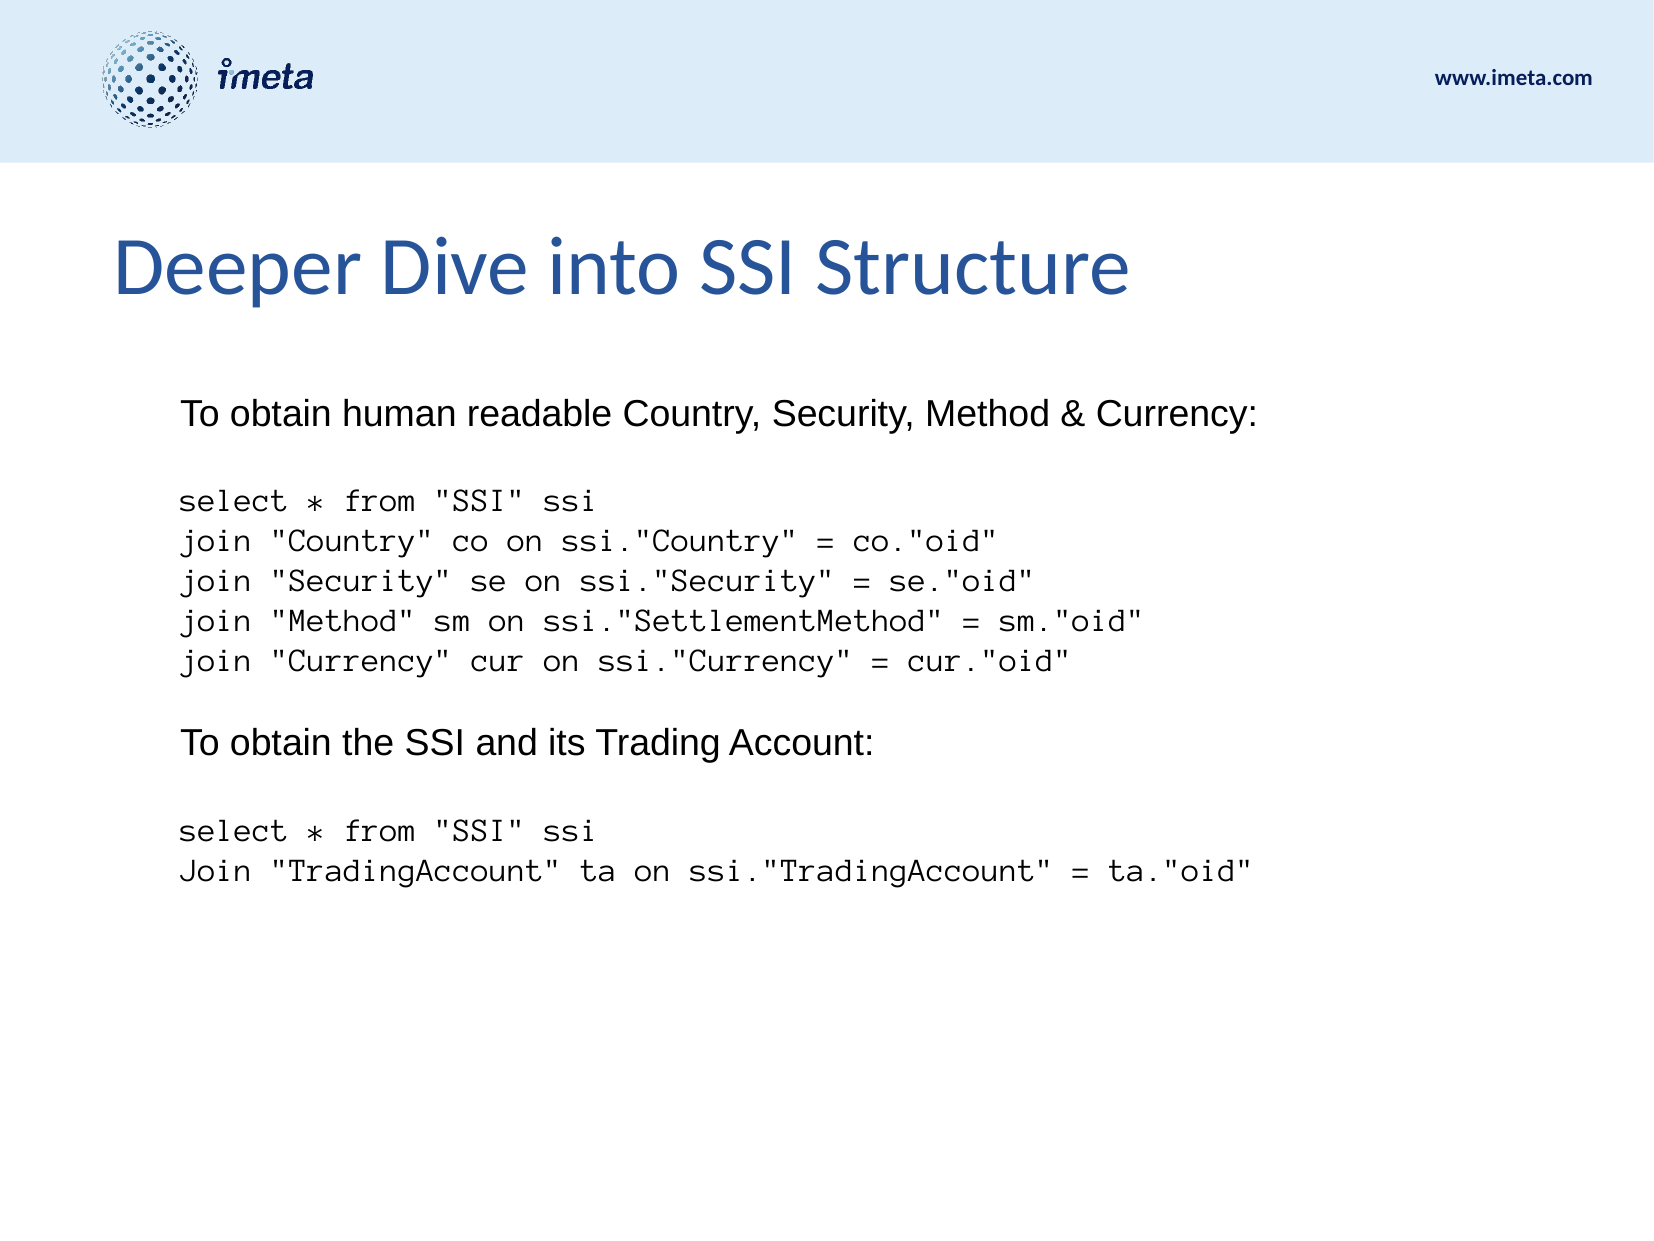

# Deeper Dive into SSI Structure
To obtain human readable Country, Security, Method & Currency:

select * from "SSI" ssi
join "Country" co on ssi."Country" = co."oid"
join "Security" se on ssi."Security" = se."oid"
join "Method" sm on ssi."SettlementMethod" = sm."oid"
join "Currency" cur on ssi."Currency" = cur."oid"

To obtain the SSI and its Trading Account:

select * from "SSI" ssi
Join "TradingAccount" ta on ssi."TradingAccount" = ta."oid"